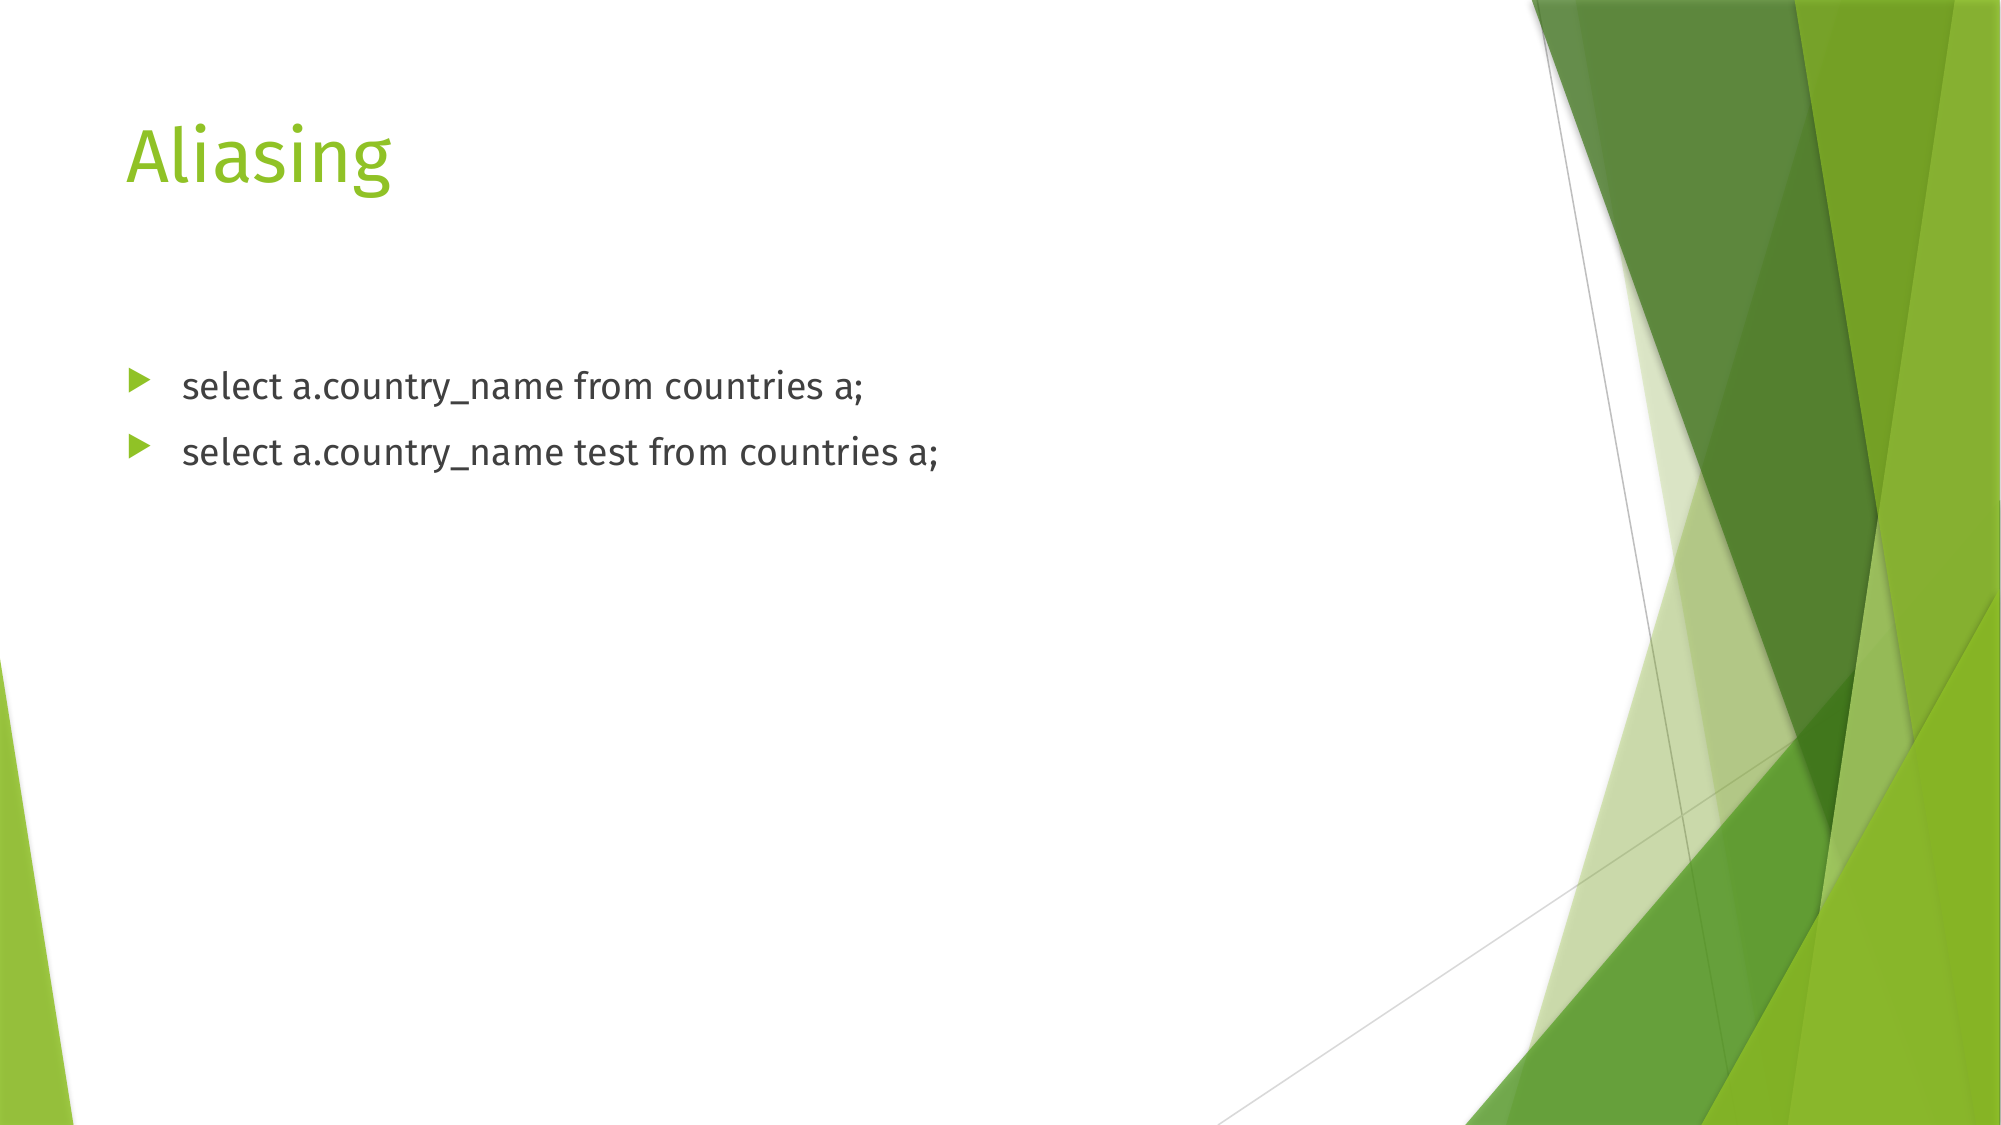

# Aliasing
select a.country_name from countries a;
select a.country_name test from countries a;